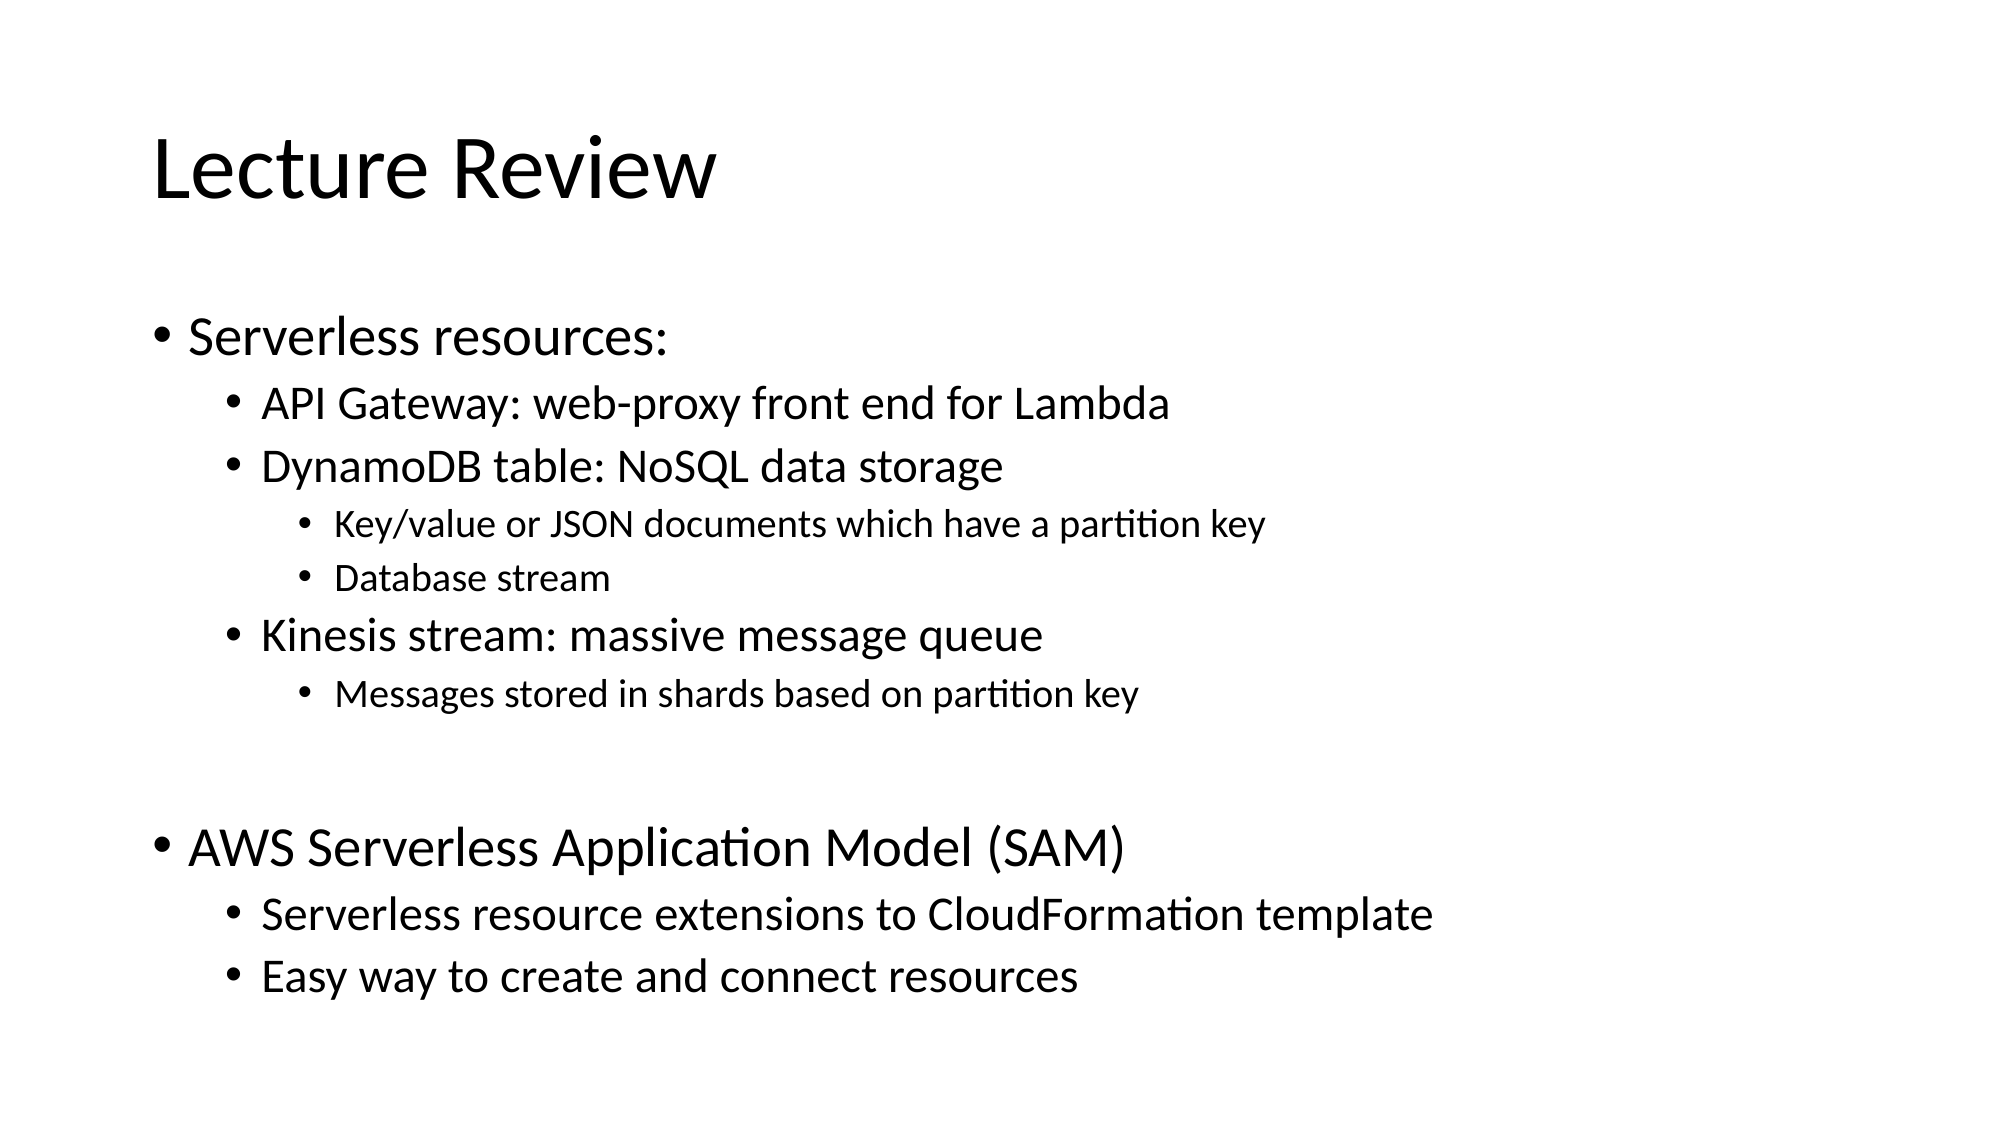

# Lecture Review
Serverless resources:
API Gateway: web-proxy front end for Lambda
DynamoDB table: NoSQL data storage
Key/value or JSON documents which have a partition key
Database stream
Kinesis stream: massive message queue
Messages stored in shards based on partition key

AWS Serverless Application Model (SAM)
Serverless resource extensions to CloudFormation template
Easy way to create and connect resources